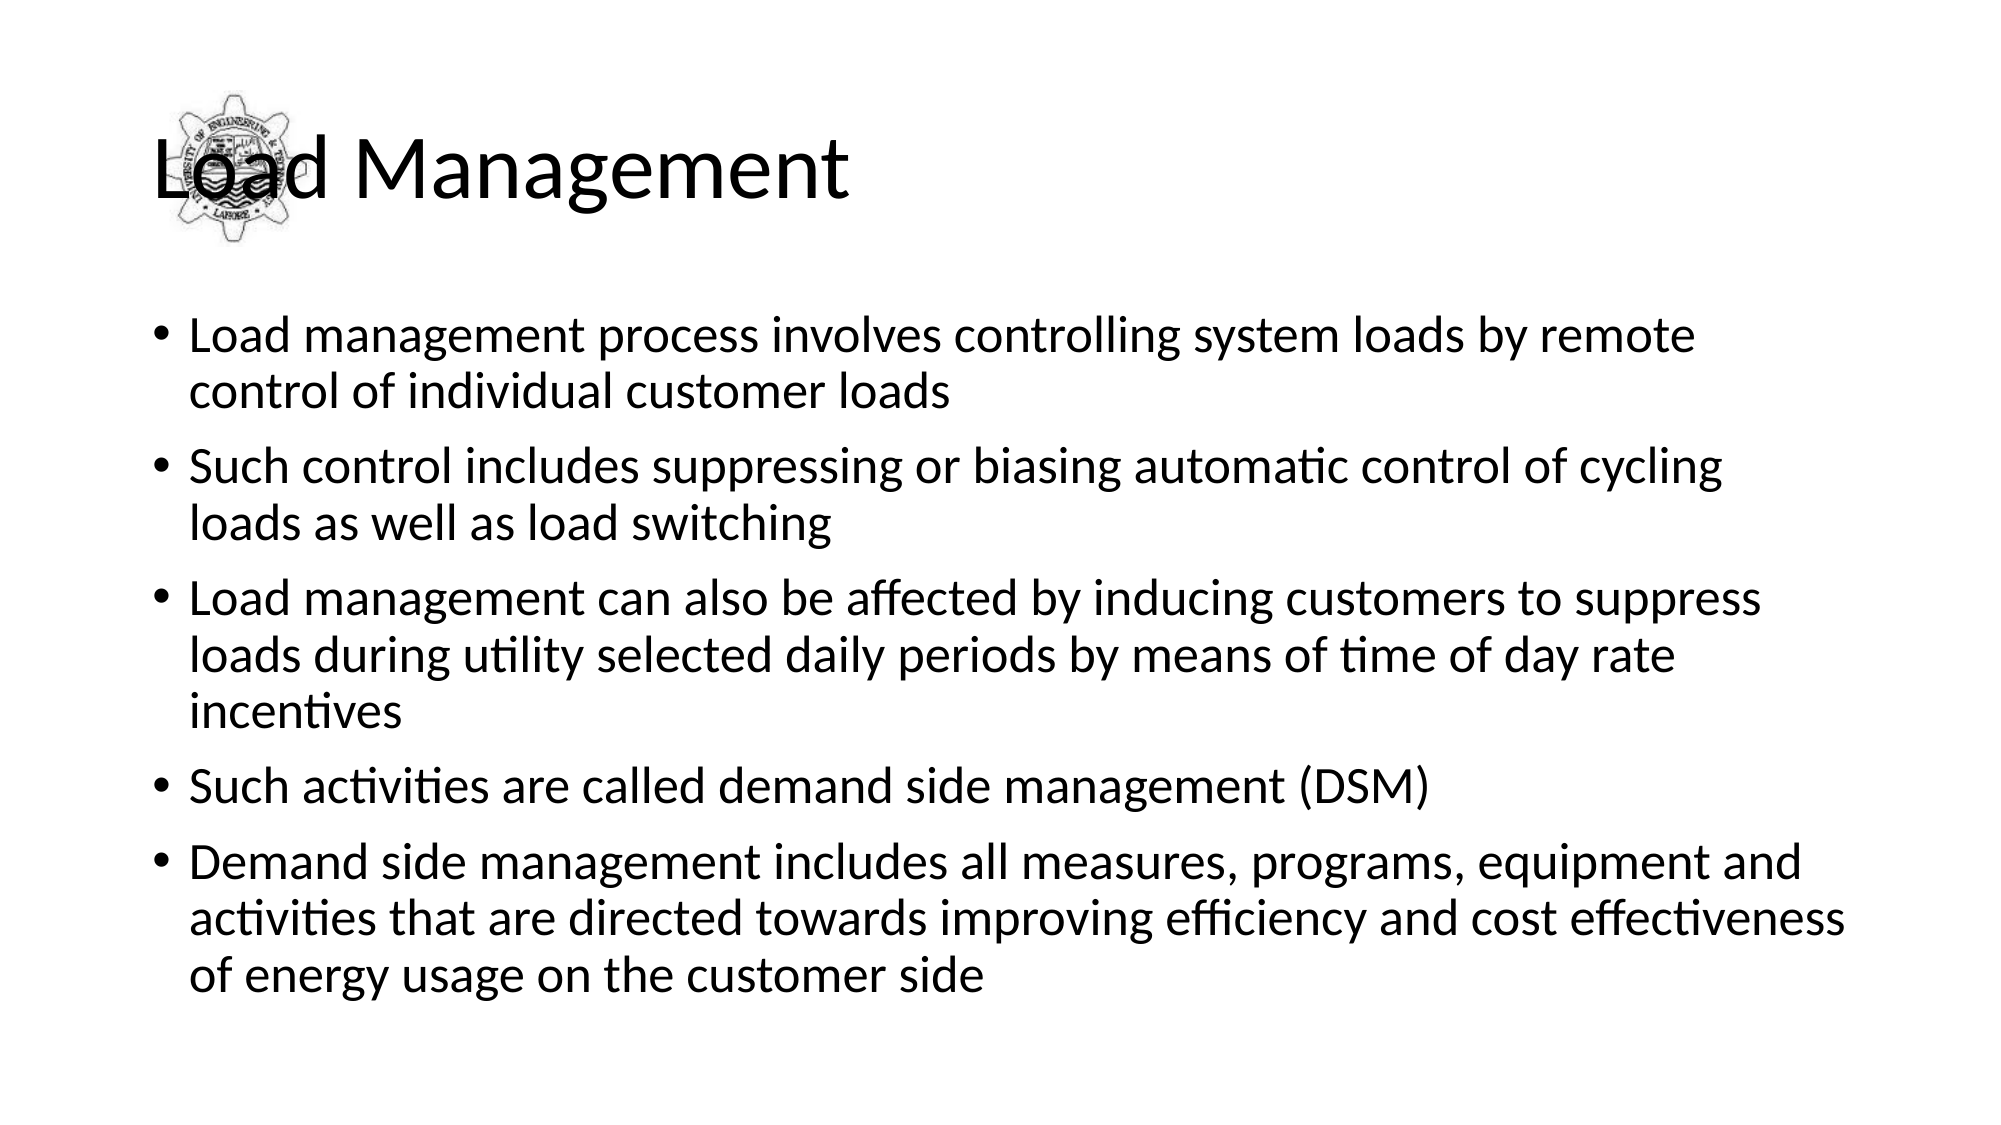

# Load Management
Load management process involves controlling system loads by remote control of individual customer loads
Such control includes suppressing or biasing automatic control of cycling loads as well as load switching
Load management can also be affected by inducing customers to suppress loads during utility selected daily periods by means of time of day rate incentives
Such activities are called demand side management (DSM)
Demand side management includes all measures, programs, equipment and activities that are directed towards improving efficiency and cost effectiveness of energy usage on the customer side